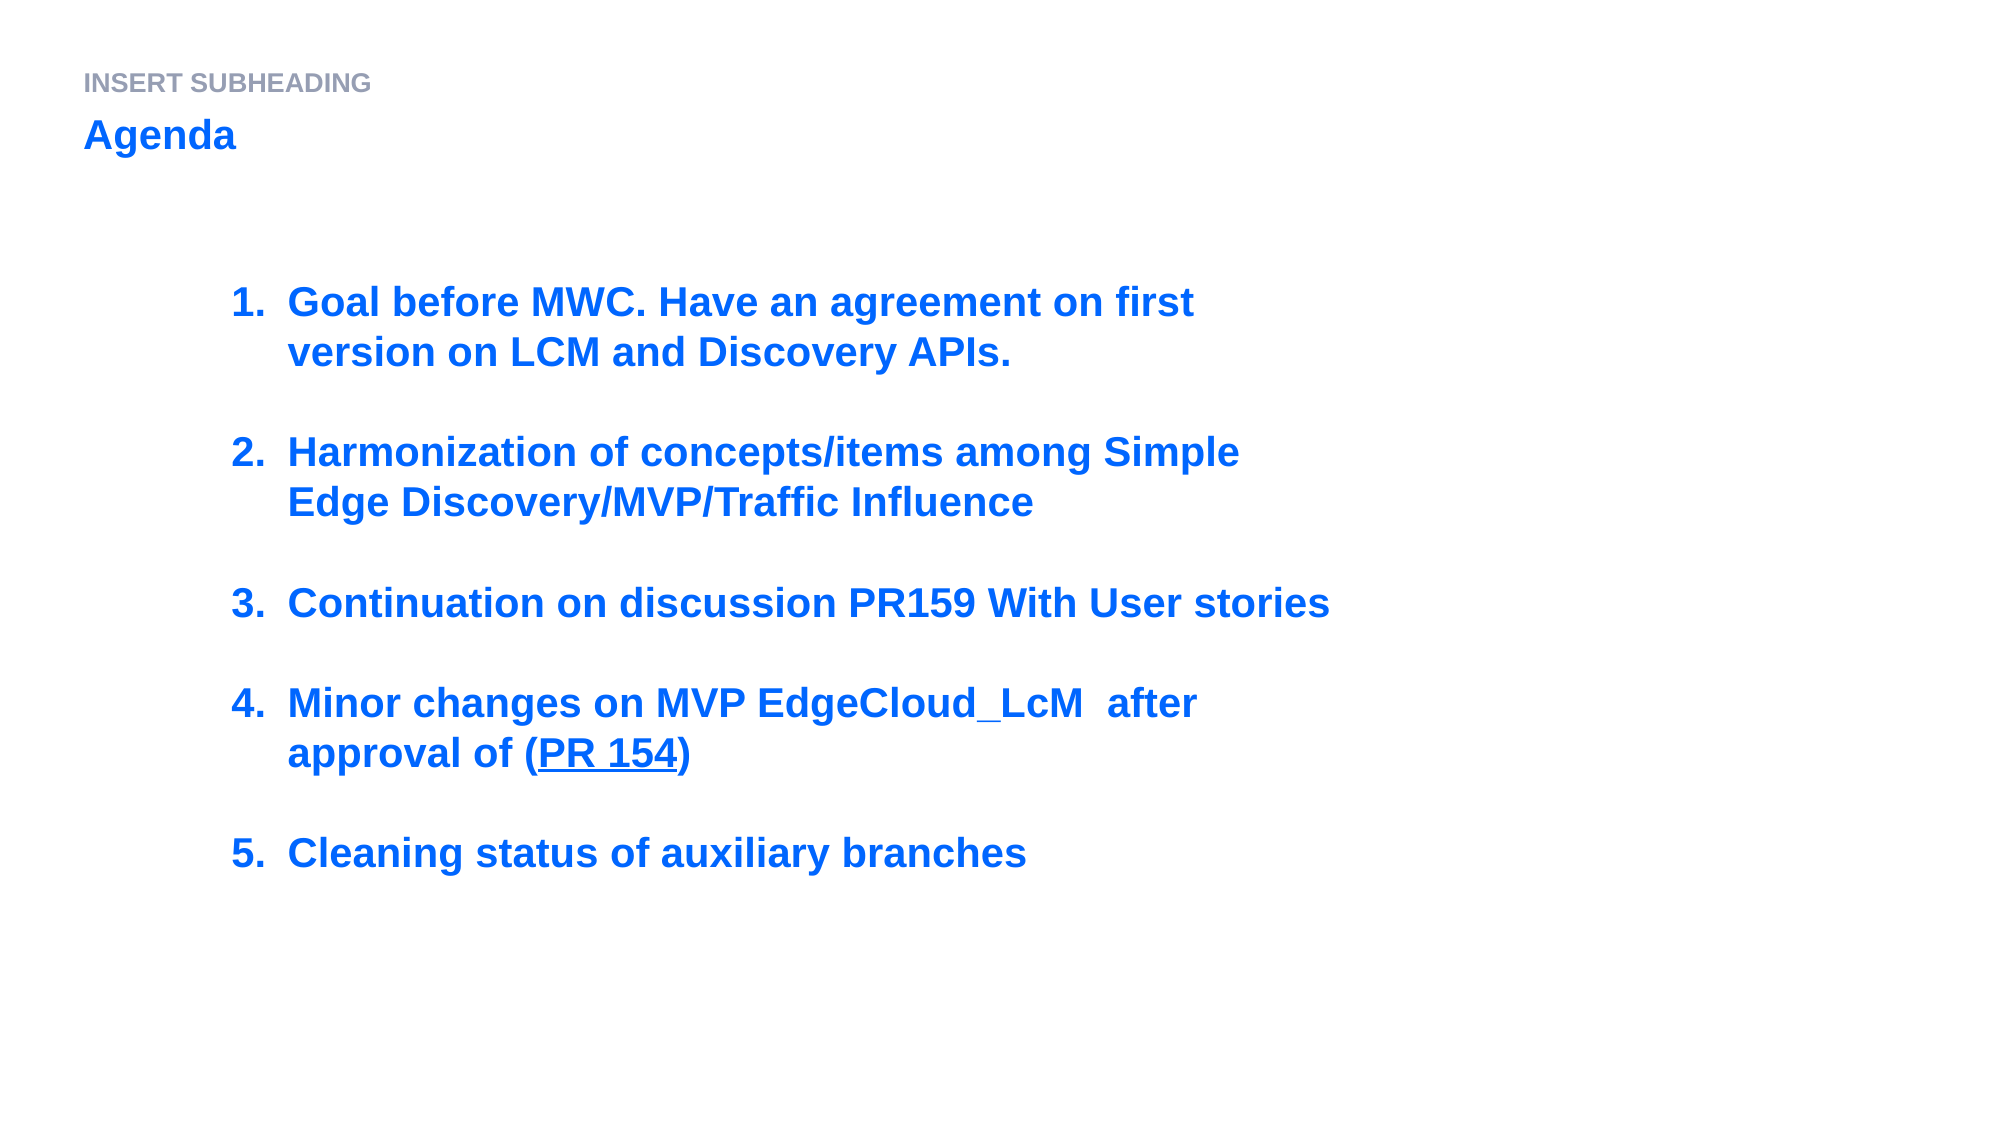

INSERT SUBHEADING
Agenda
Goal before MWC. Have an agreement on first version on LCM and Discovery APIs.

Harmonization of concepts/items among Simple  Edge Discovery/MVP/Traffic Influence

Continuation on discussion PR159 With User stories
Minor changes on MVP EdgeCloud_LcM  after approval of (PR 154)

Cleaning status of auxiliary branches